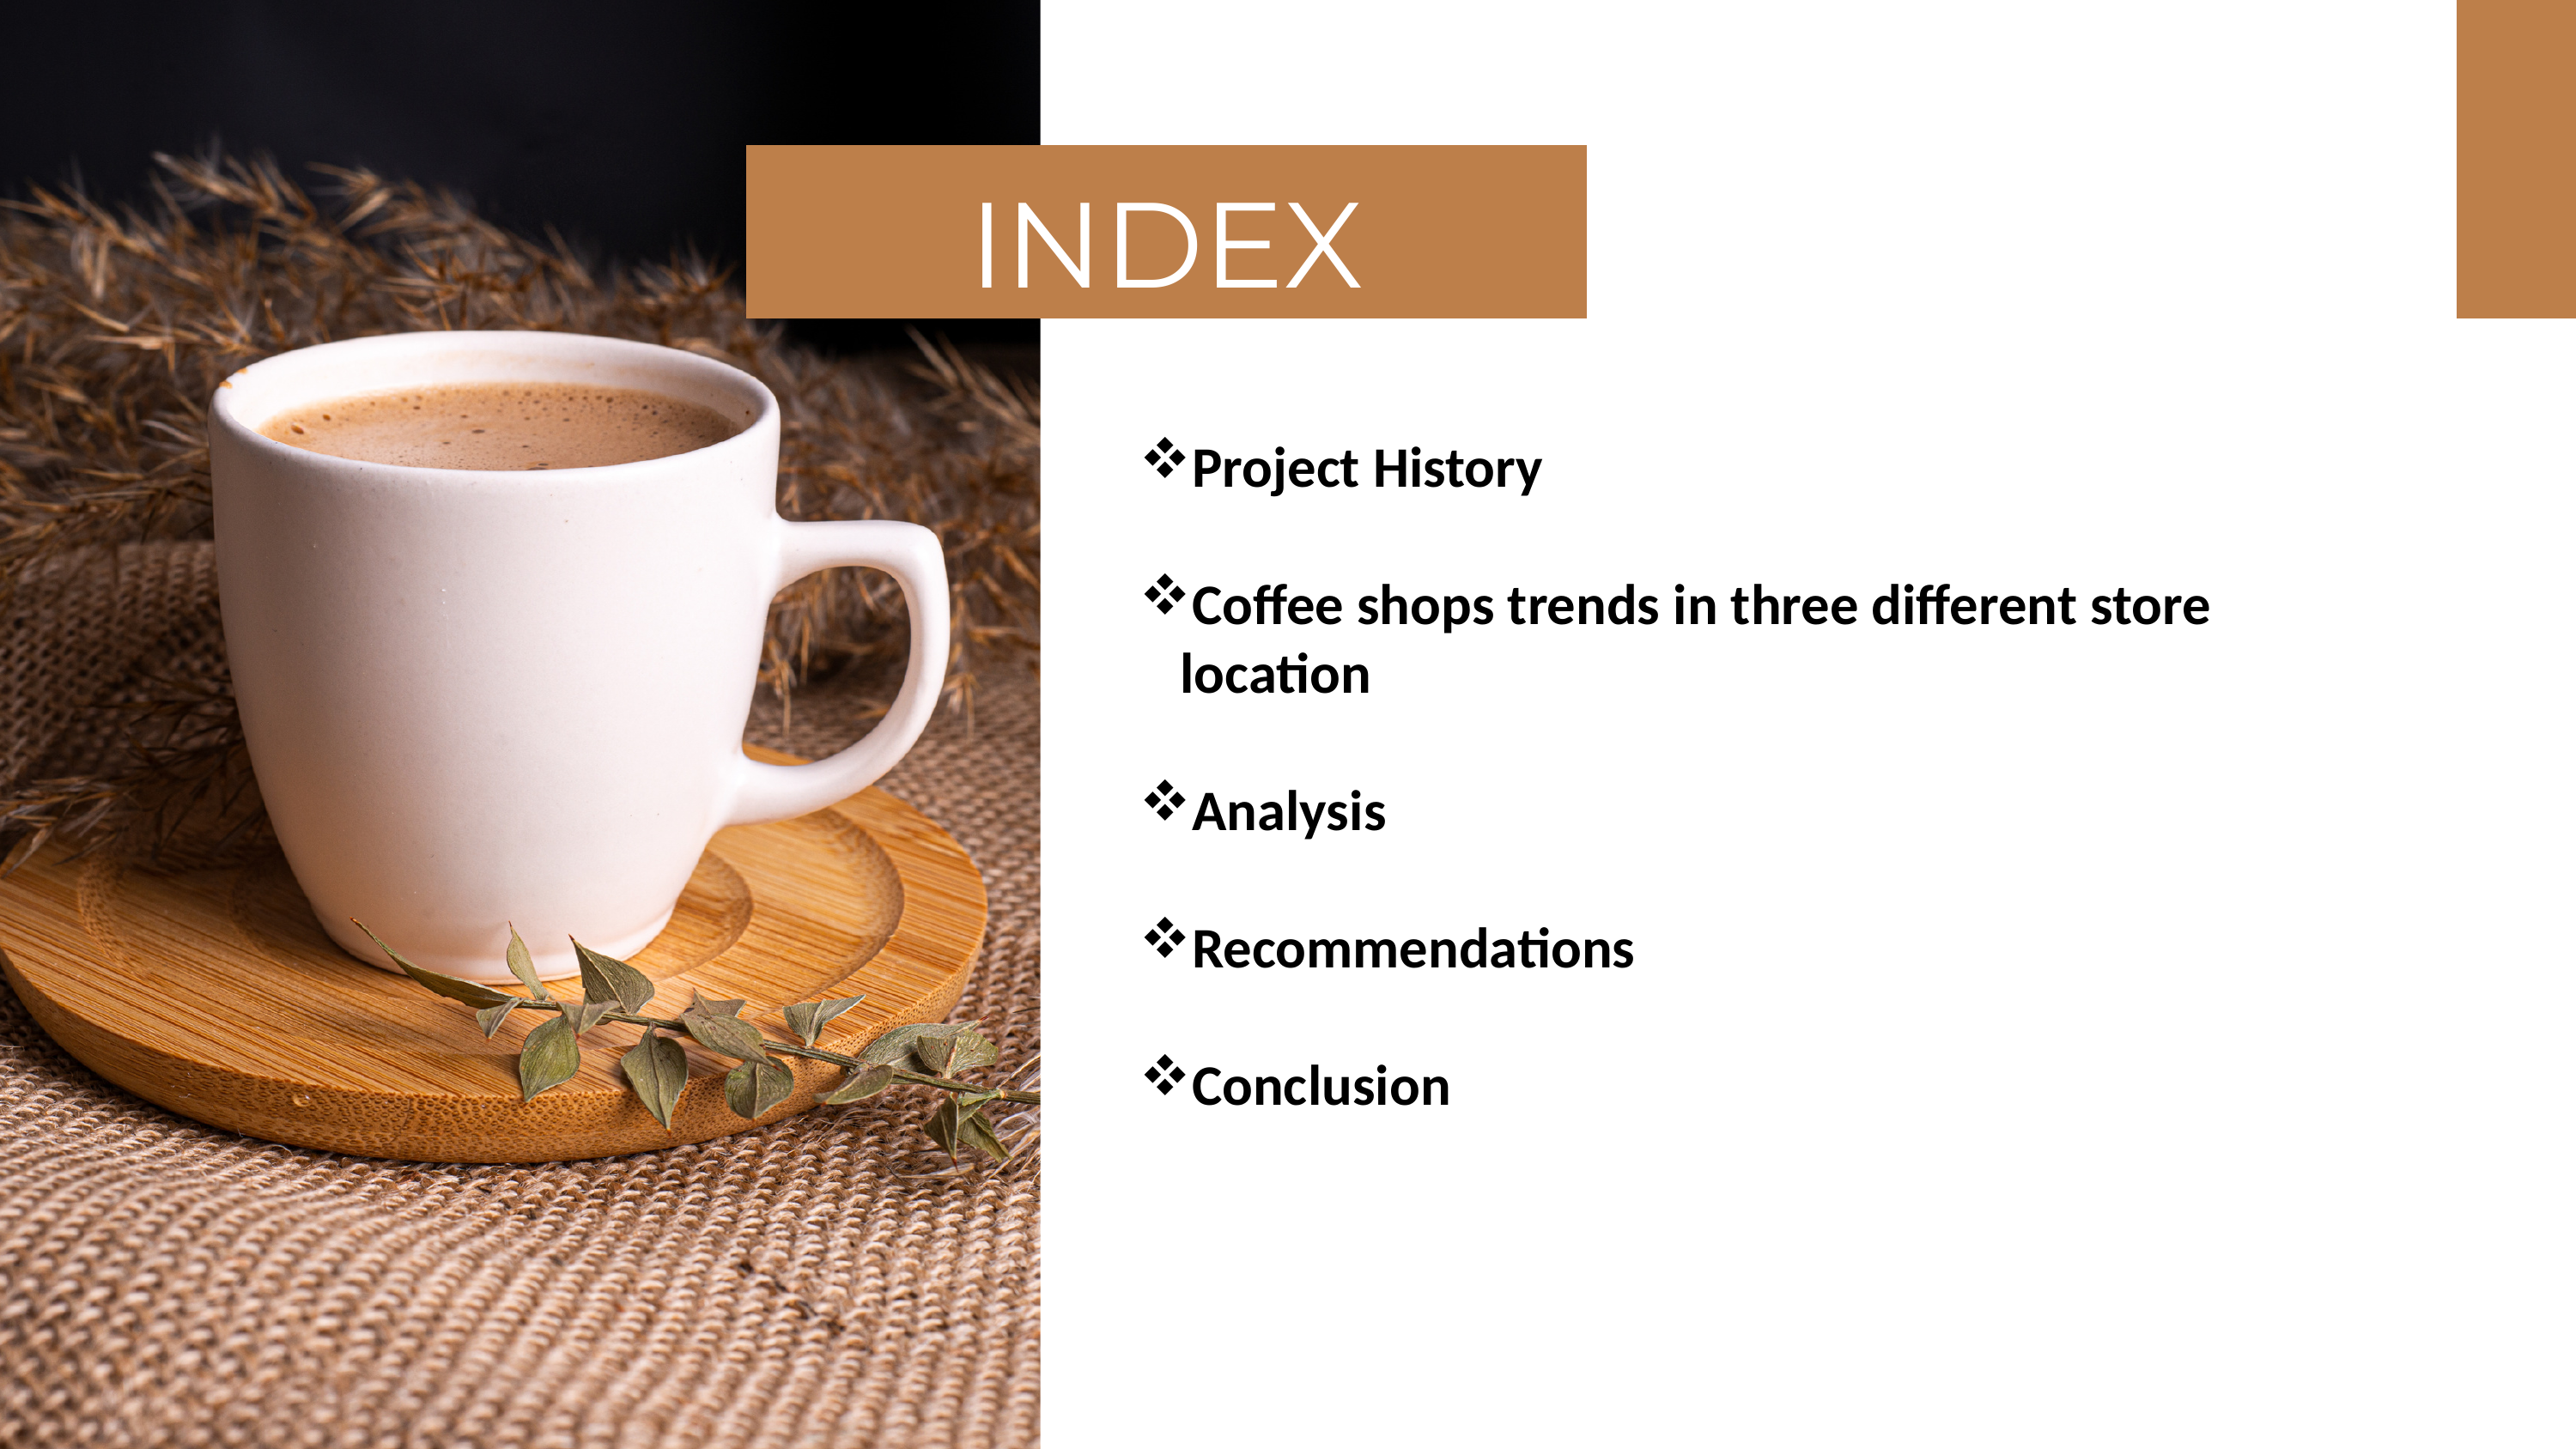

INDEX

Project History

Coffee shops trends in three different store location

Analysis

Recommendations

Conclusion